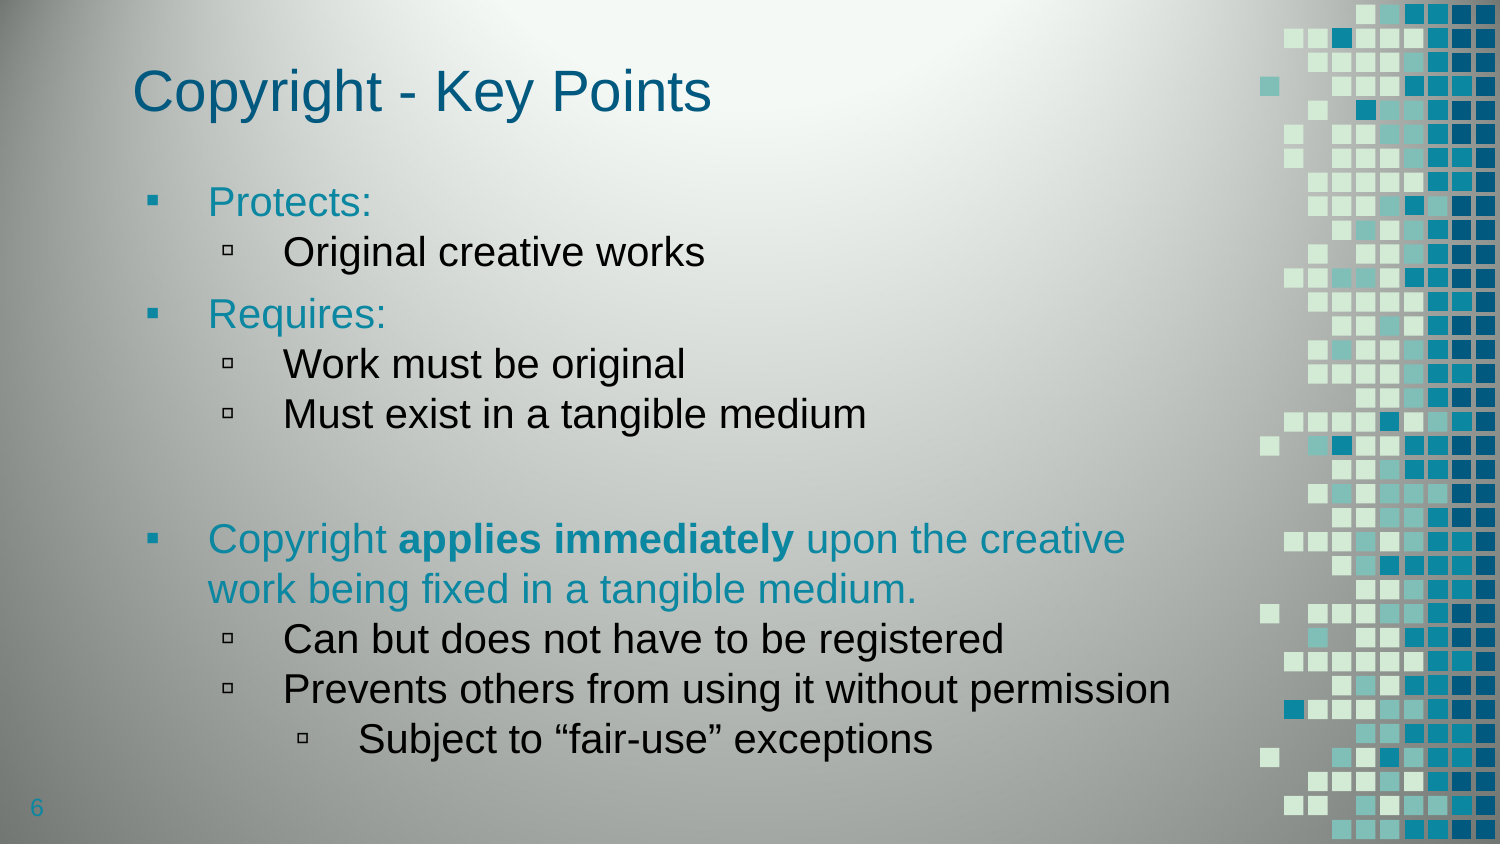

# Copyright - Key Points
Protects:
Original creative works
Requires:
Work must be original
Must exist in a tangible medium

Copyright applies immediately upon the creative work being fixed in a tangible medium.
Can but does not have to be registered
Prevents others from using it without permission
Subject to “fair-use” exceptions

6